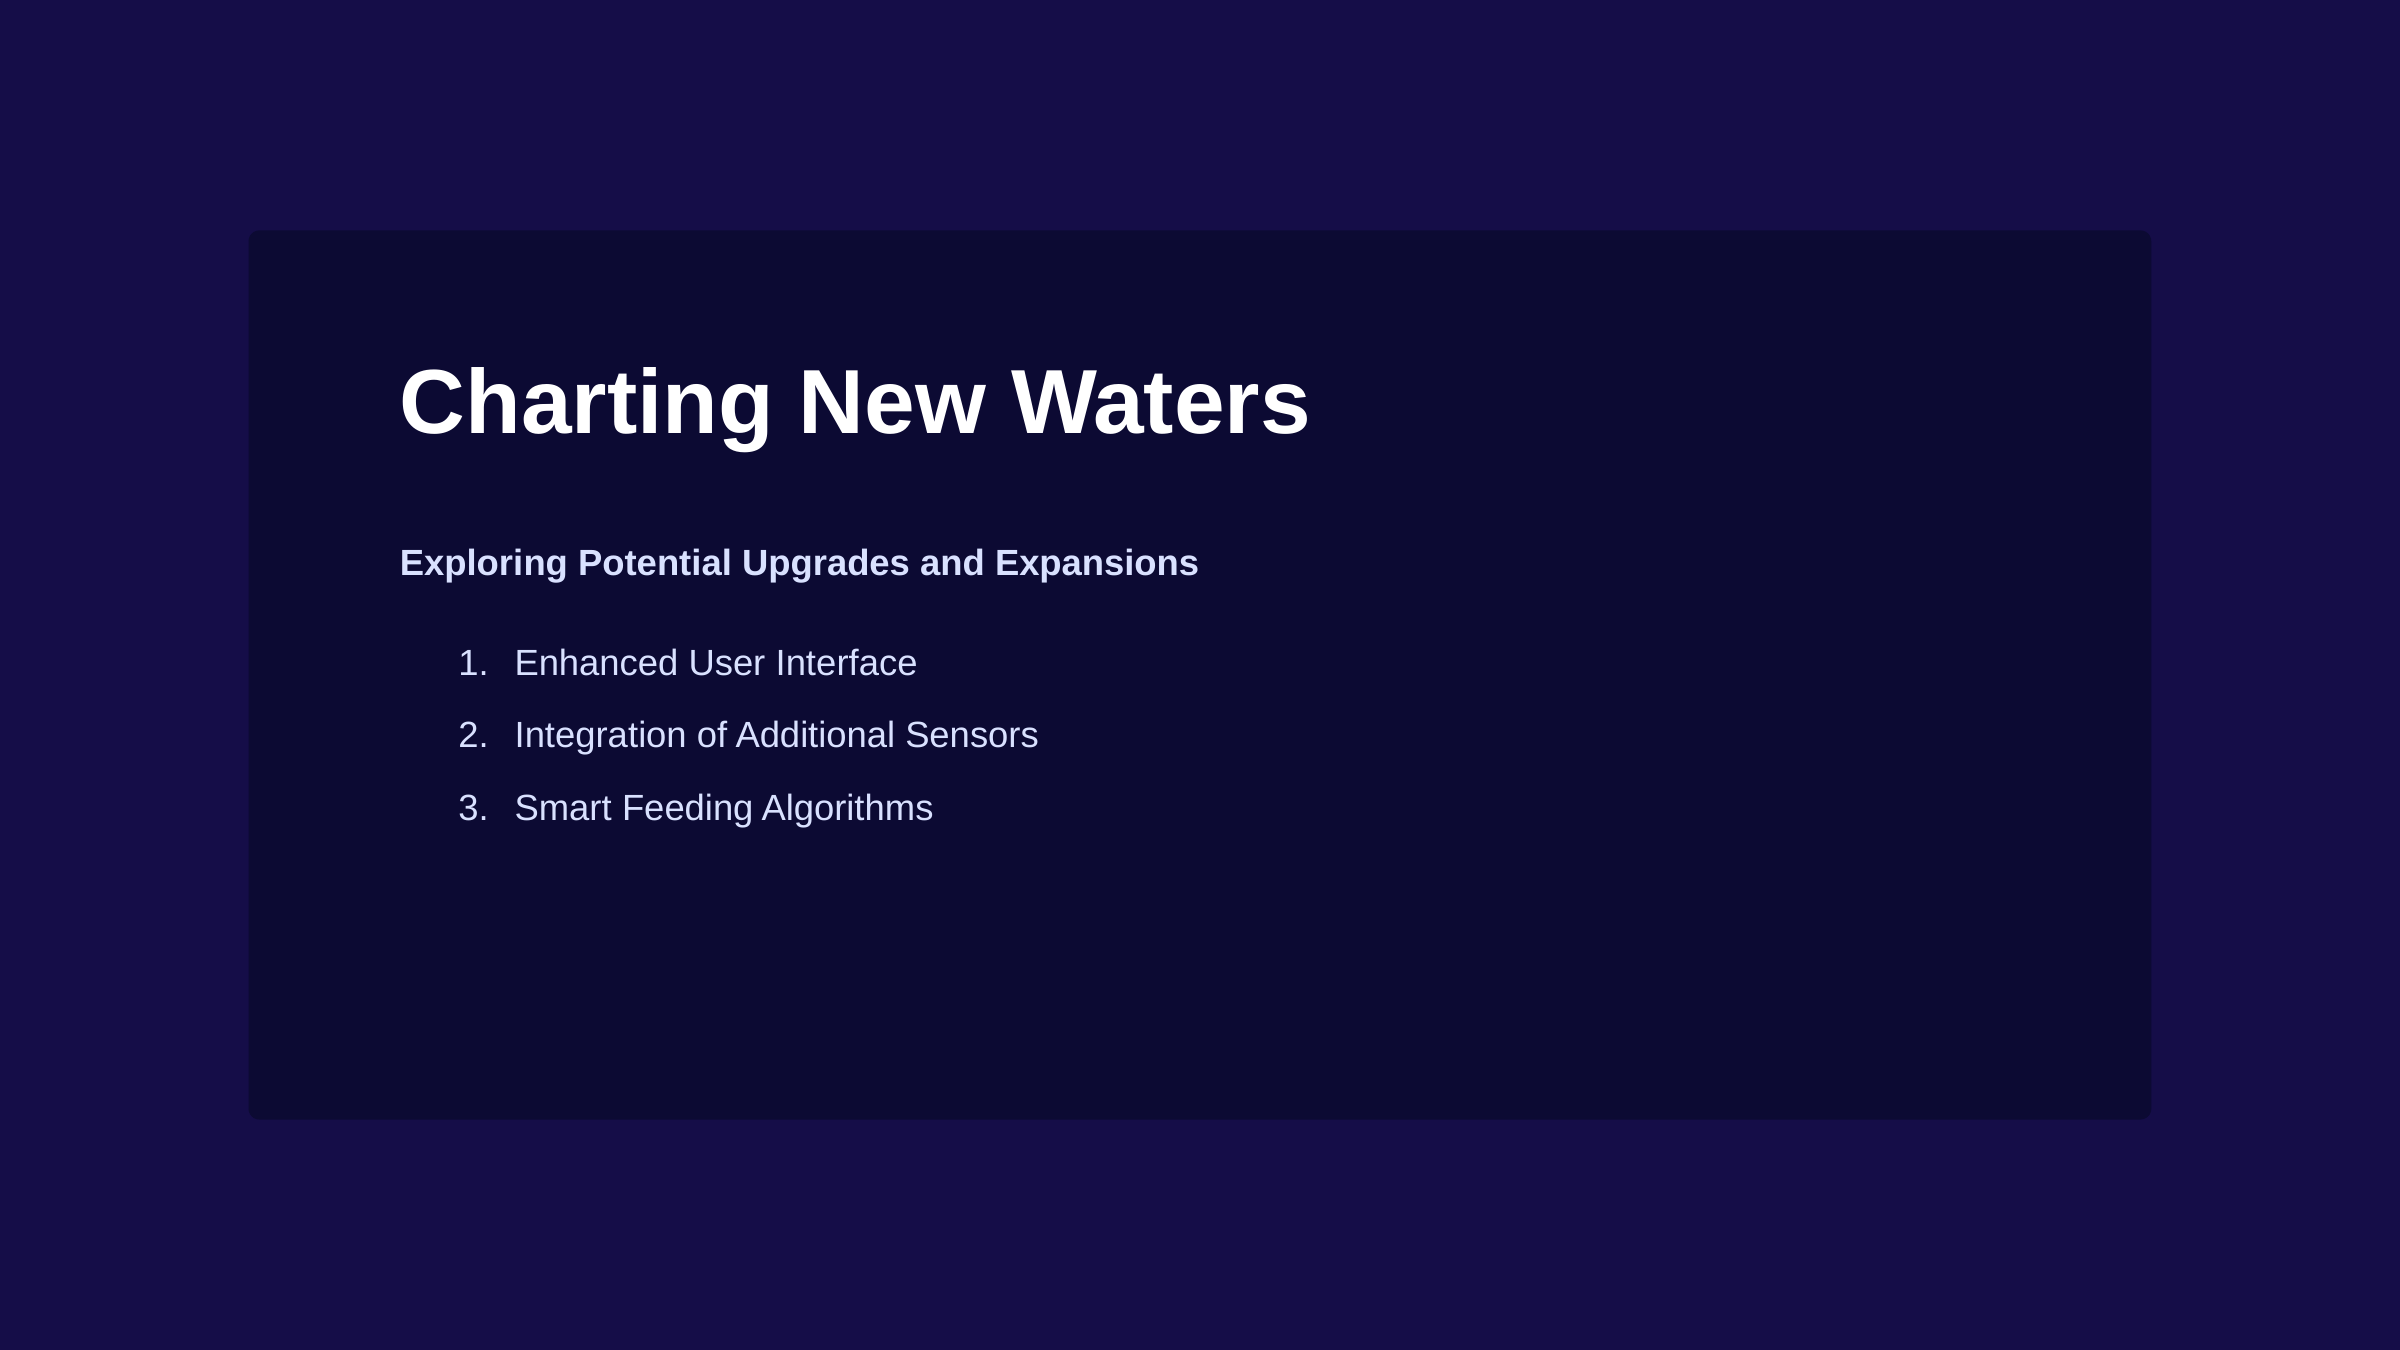

Charting New Waters
Exploring Potential Upgrades and Expansions
Enhanced User Interface
Integration of Additional Sensors
Smart Feeding Algorithms